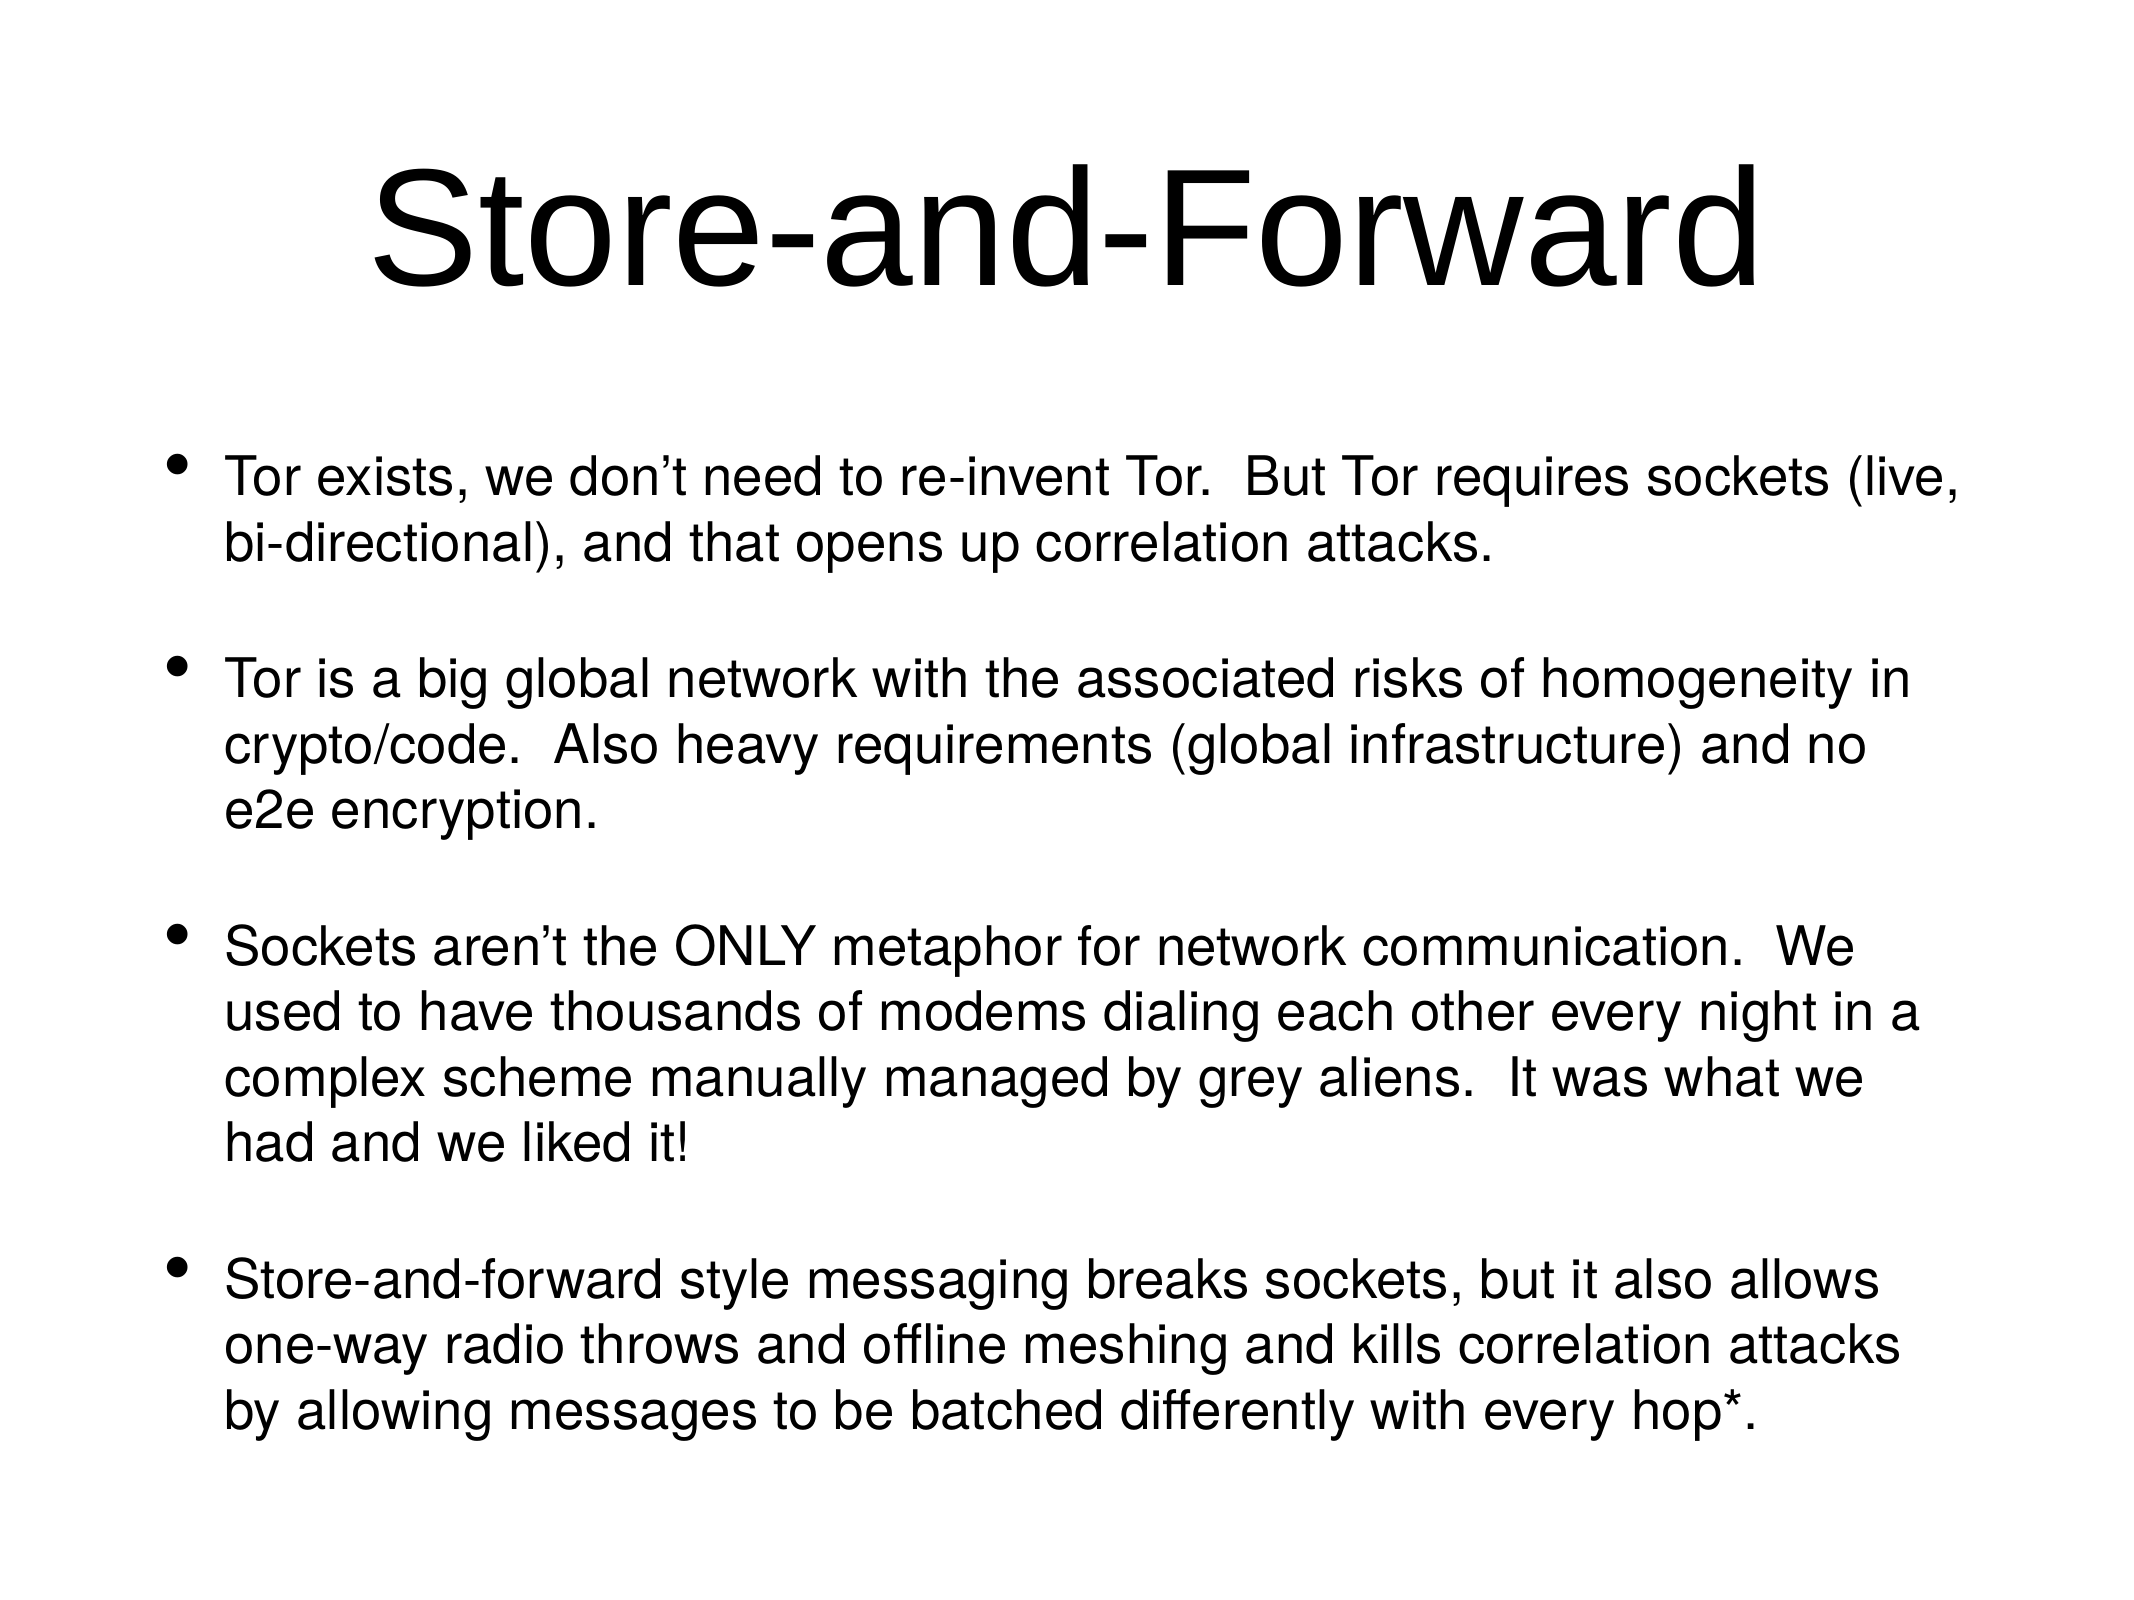

# Store-and-Forward
Tor exists, we don’t need to re-invent Tor.  But Tor requires sockets (live, bi-directional), and that opens up correlation attacks.
Tor is a big global network with the associated risks of homogeneity in crypto/code.  Also heavy requirements (global infrastructure) and no e2e encryption.
Sockets aren’t the ONLY metaphor for network communication.  We used to have thousands of modems dialing each other every night in a complex scheme manually managed by grey aliens.  It was what we had and we liked it!
Store-and-forward style messaging breaks sockets, but it also allows one-way radio throws and offline meshing and kills correlation attacks by allowing messages to be batched differently with every hop*.